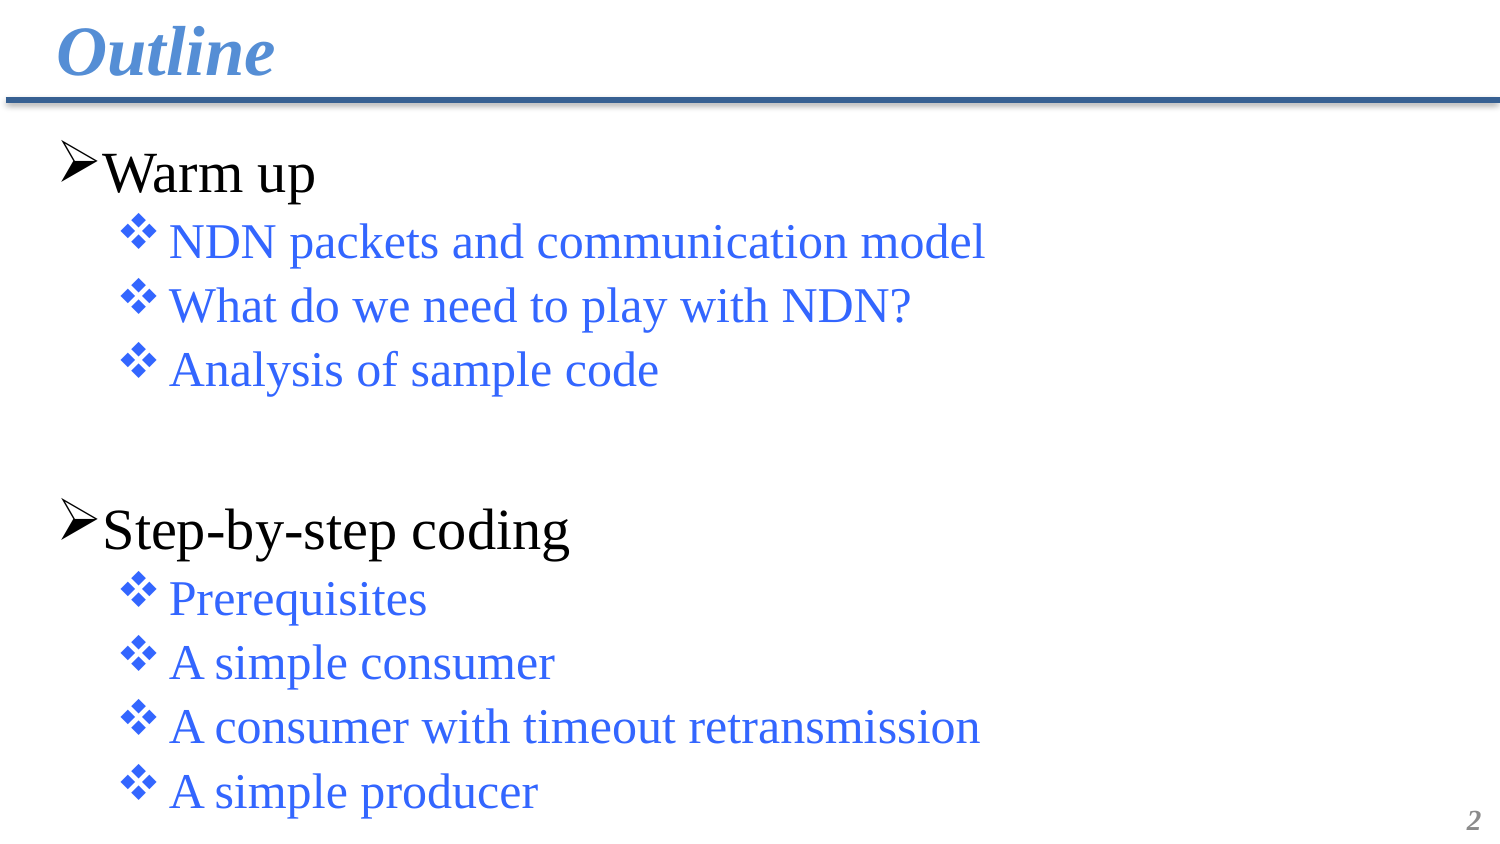

# Outline
Warm up
NDN packets and communication model
What do we need to play with NDN?
Analysis of sample code

Step-by-step coding
Prerequisites
A simple consumer
A consumer with timeout retransmission
A simple producer
2